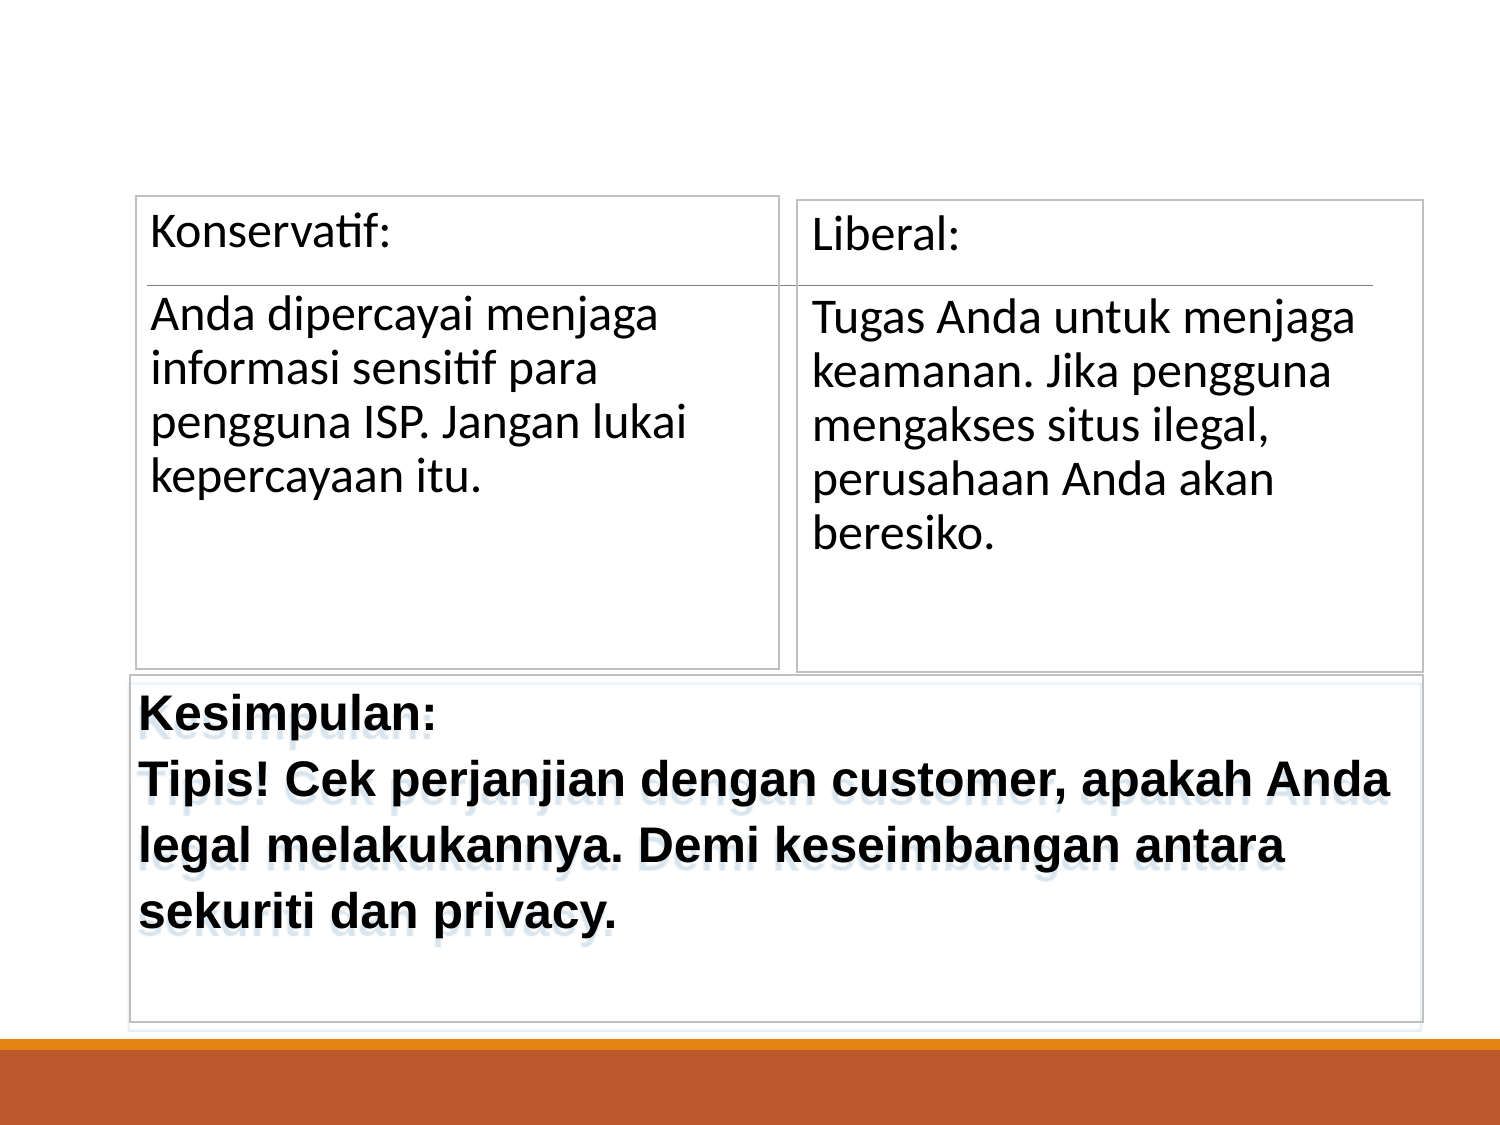

Konservatif:
Anda dipercayai menjaga informasi sensitif para pengguna ISP. Jangan lukai kepercayaan itu.

Liberal:
Tugas Anda untuk menjaga keamanan. Jika pengguna mengakses situs ilegal, perusahaan Anda akan beresiko.
Kesimpulan:
Tipis! Cek perjanjian dengan customer, apakah Anda legal melakukannya. Demi keseimbangan antara sekuriti dan privacy.